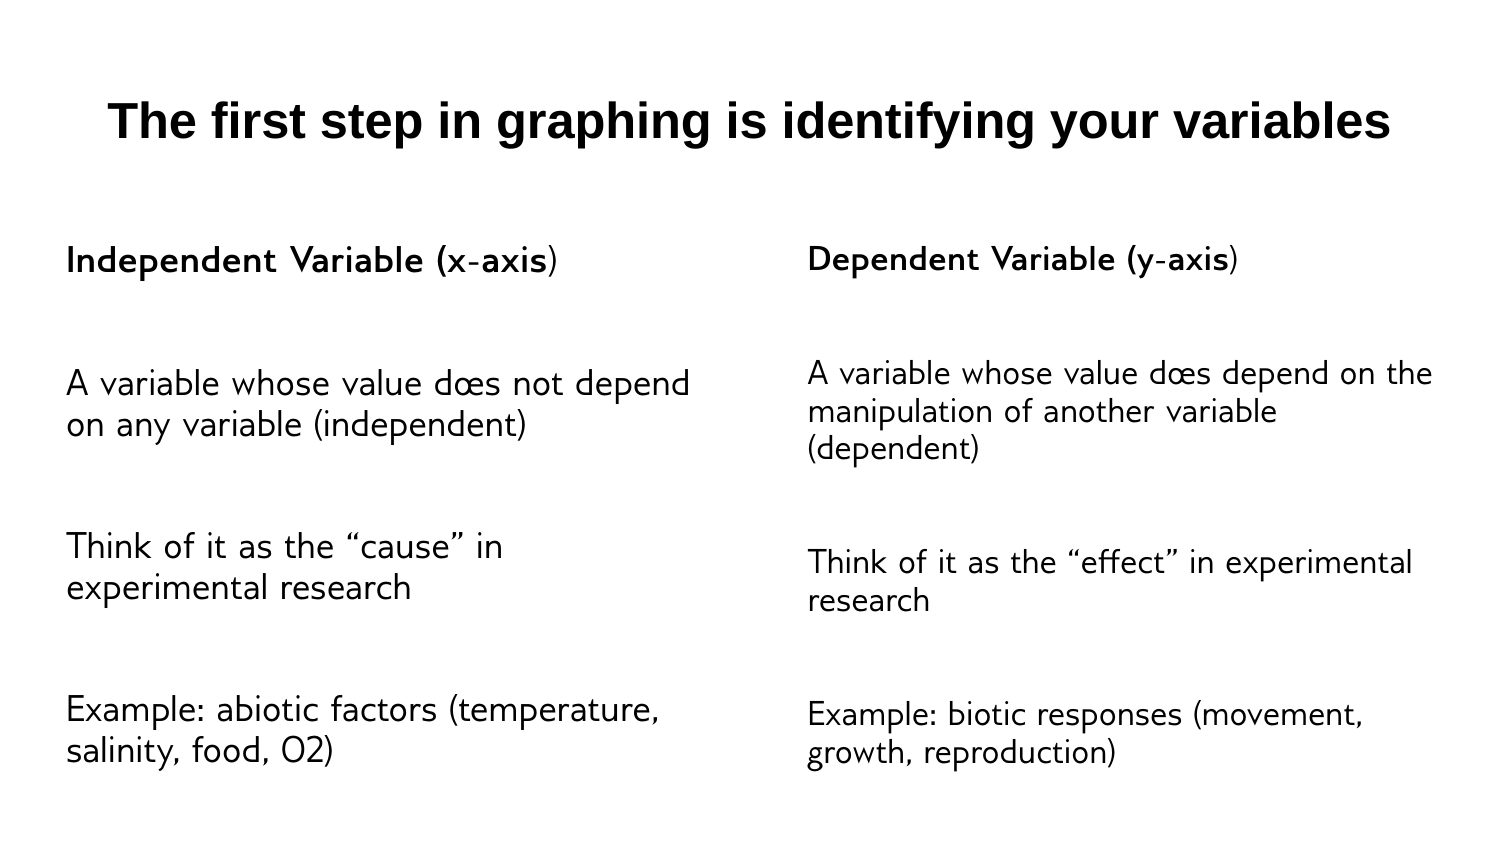

# The first step in graphing is identifying your variables
Independent Variable (x-axis)

A variable whose value does not depend on any variable (independent)

Think of it as the “cause” in experimental research

Example: abiotic factors (temperature, salinity, food, O2)

Dependent Variable (y-axis)

A variable whose value does depend on the manipulation of another variable (dependent)

Think of it as the “effect” in experimental research

Example: biotic responses (movement, growth, reproduction)